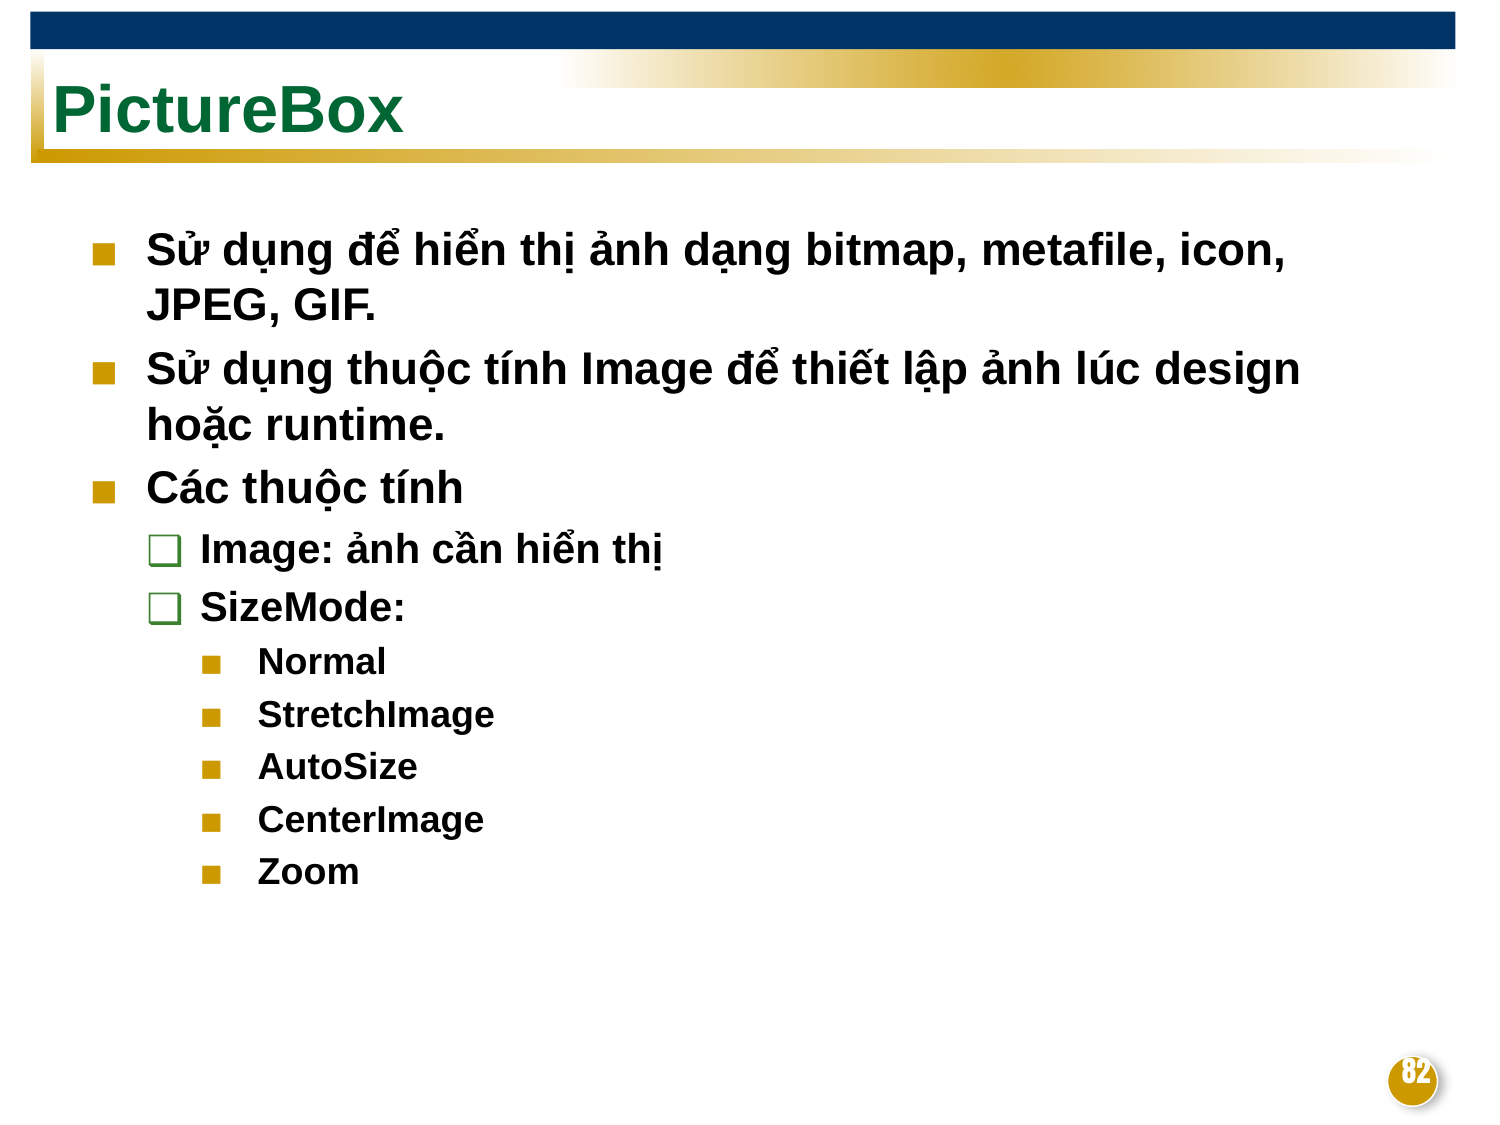

# PictureBox
Sử dụng để hiển thị ảnh dạng bitmap, metafile, icon, JPEG, GIF.
Sử dụng thuộc tính Image để thiết lập ảnh lúc design hoặc runtime.
Các thuộc tính
Image: ảnh cần hiển thị
SizeMode:
Normal
StretchImage
AutoSize
CenterImage
Zoom

82